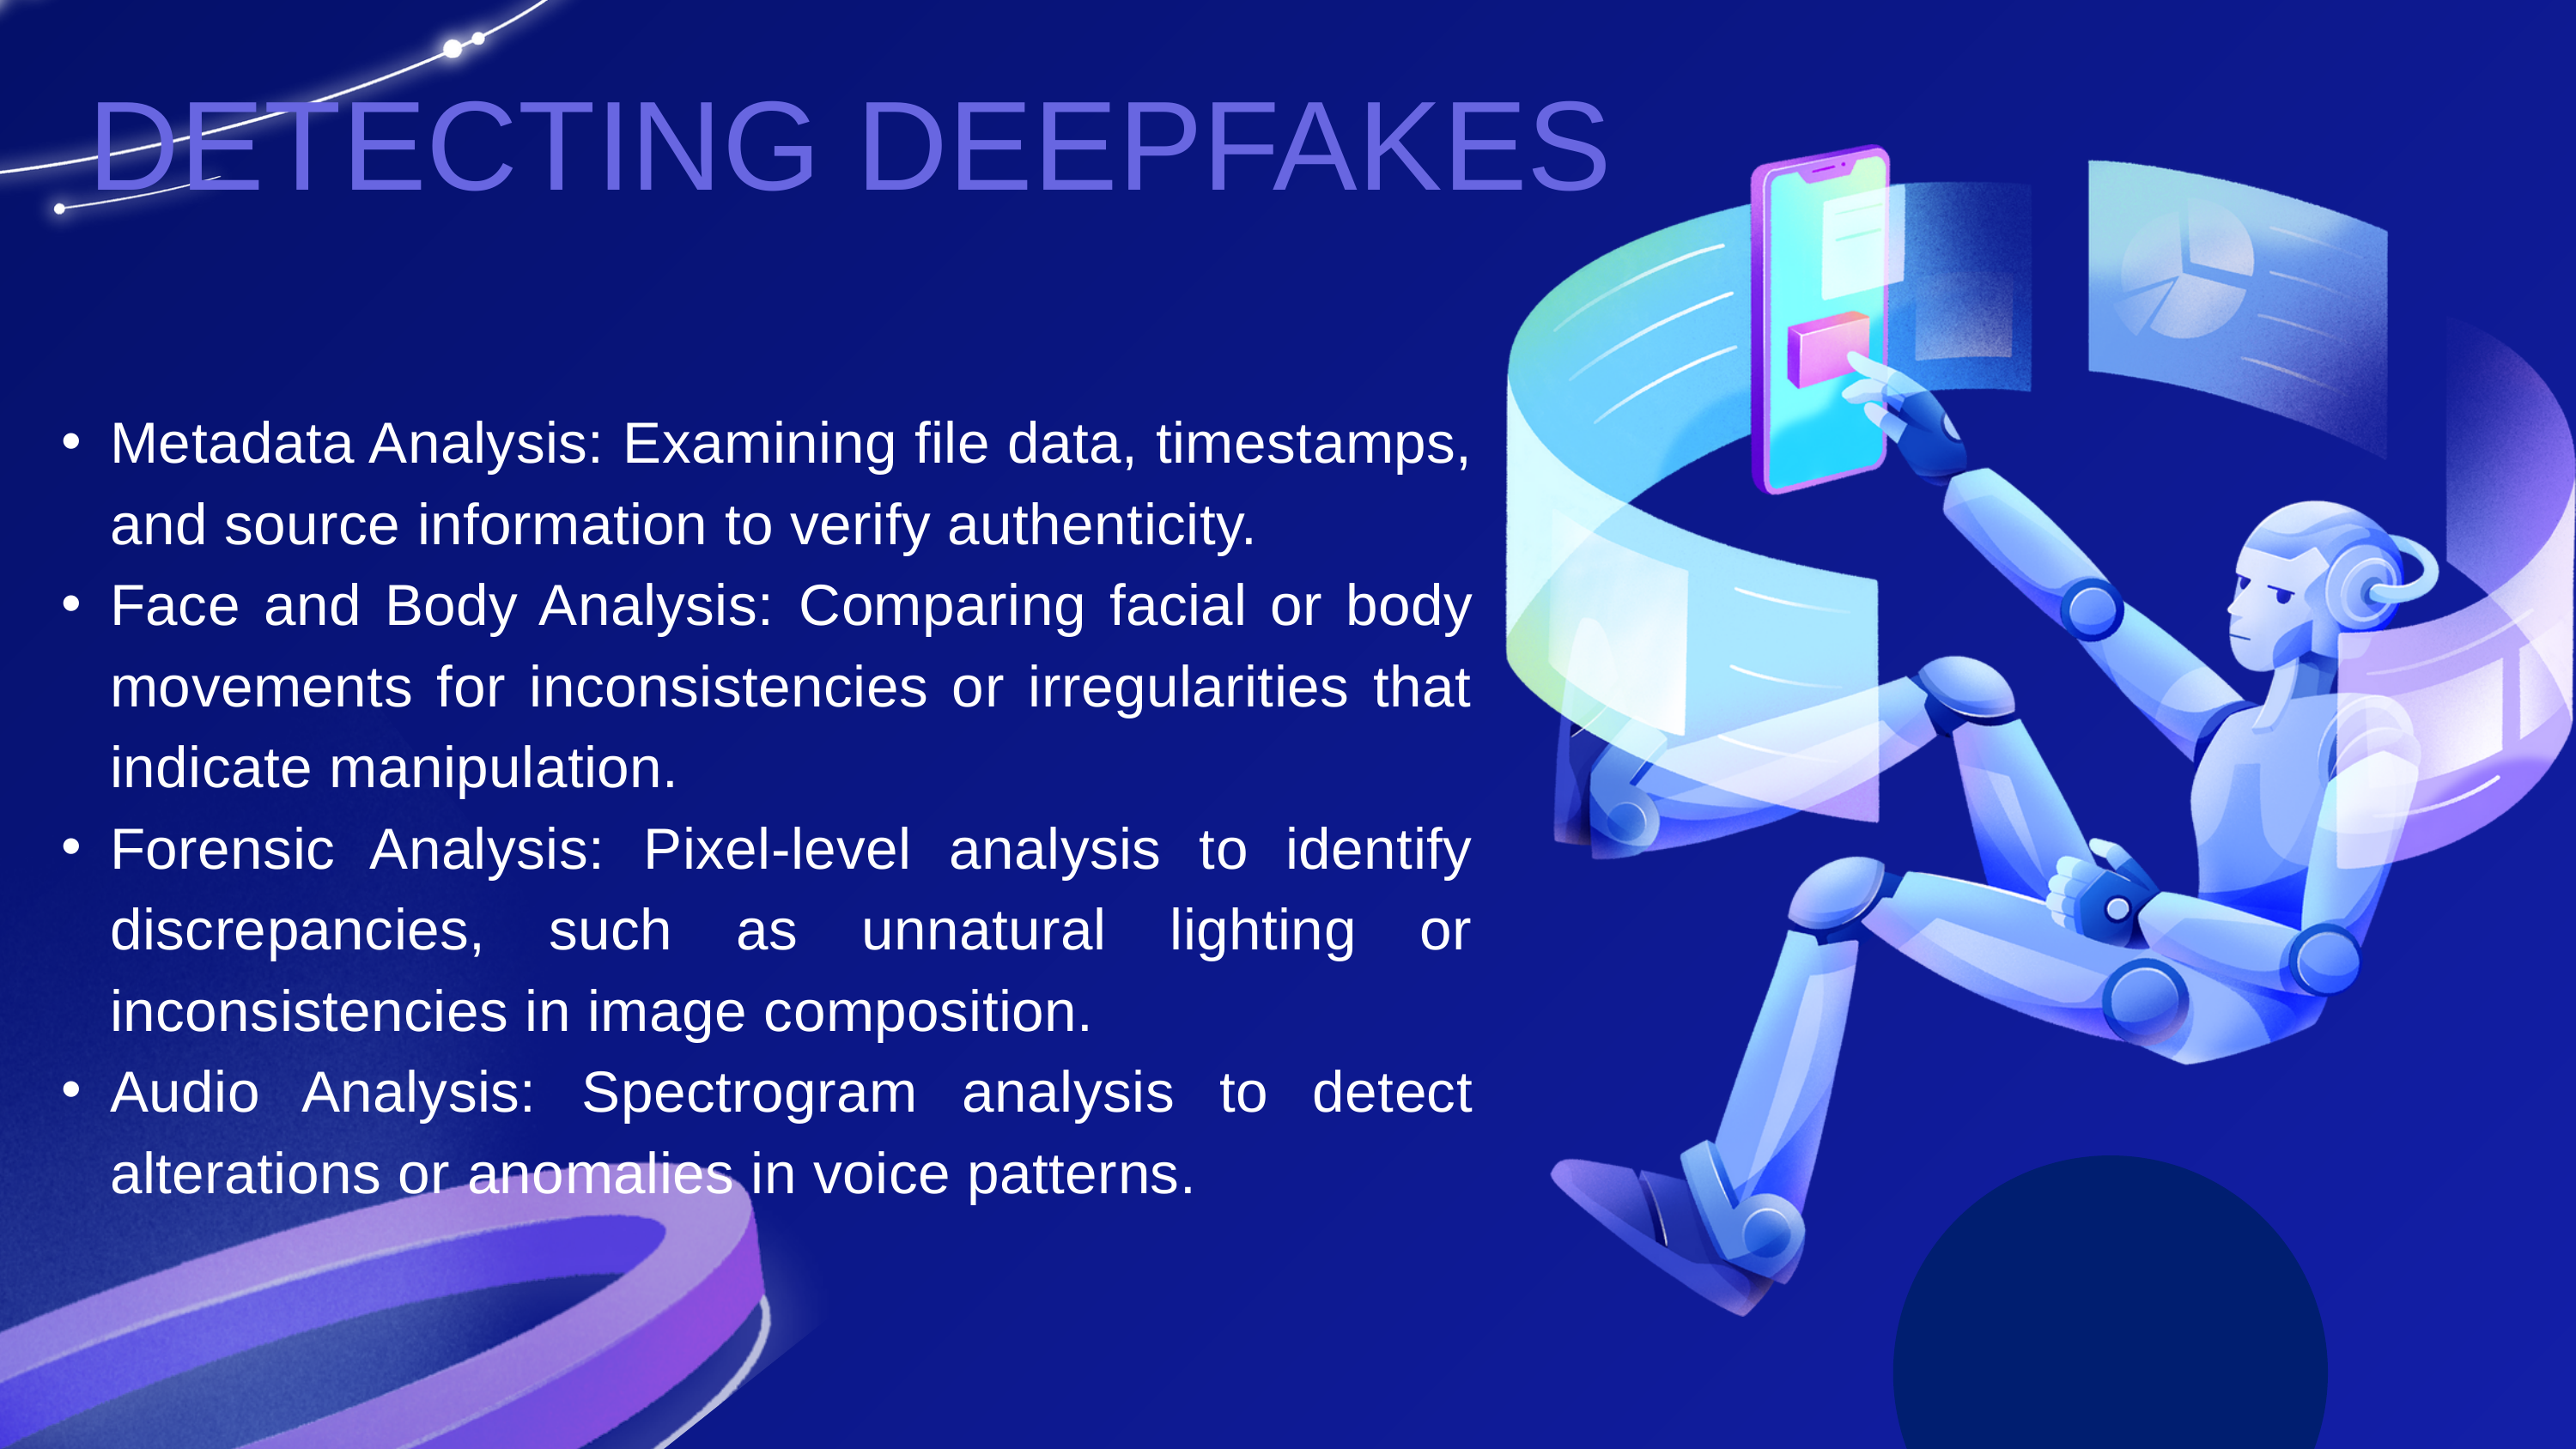

DETECTING DEEPFAKES

Metadata Analysis: Examining file data, timestamps, and source information to verify authenticity.
Face and Body Analysis: Comparing facial or body movements for inconsistencies or irregularities that indicate manipulation.
Forensic Analysis: Pixel-level analysis to identify discrepancies, such as unnatural lighting or inconsistencies in image composition.
Audio Analysis: Spectrogram analysis to detect alterations or anomalies in voice patterns.